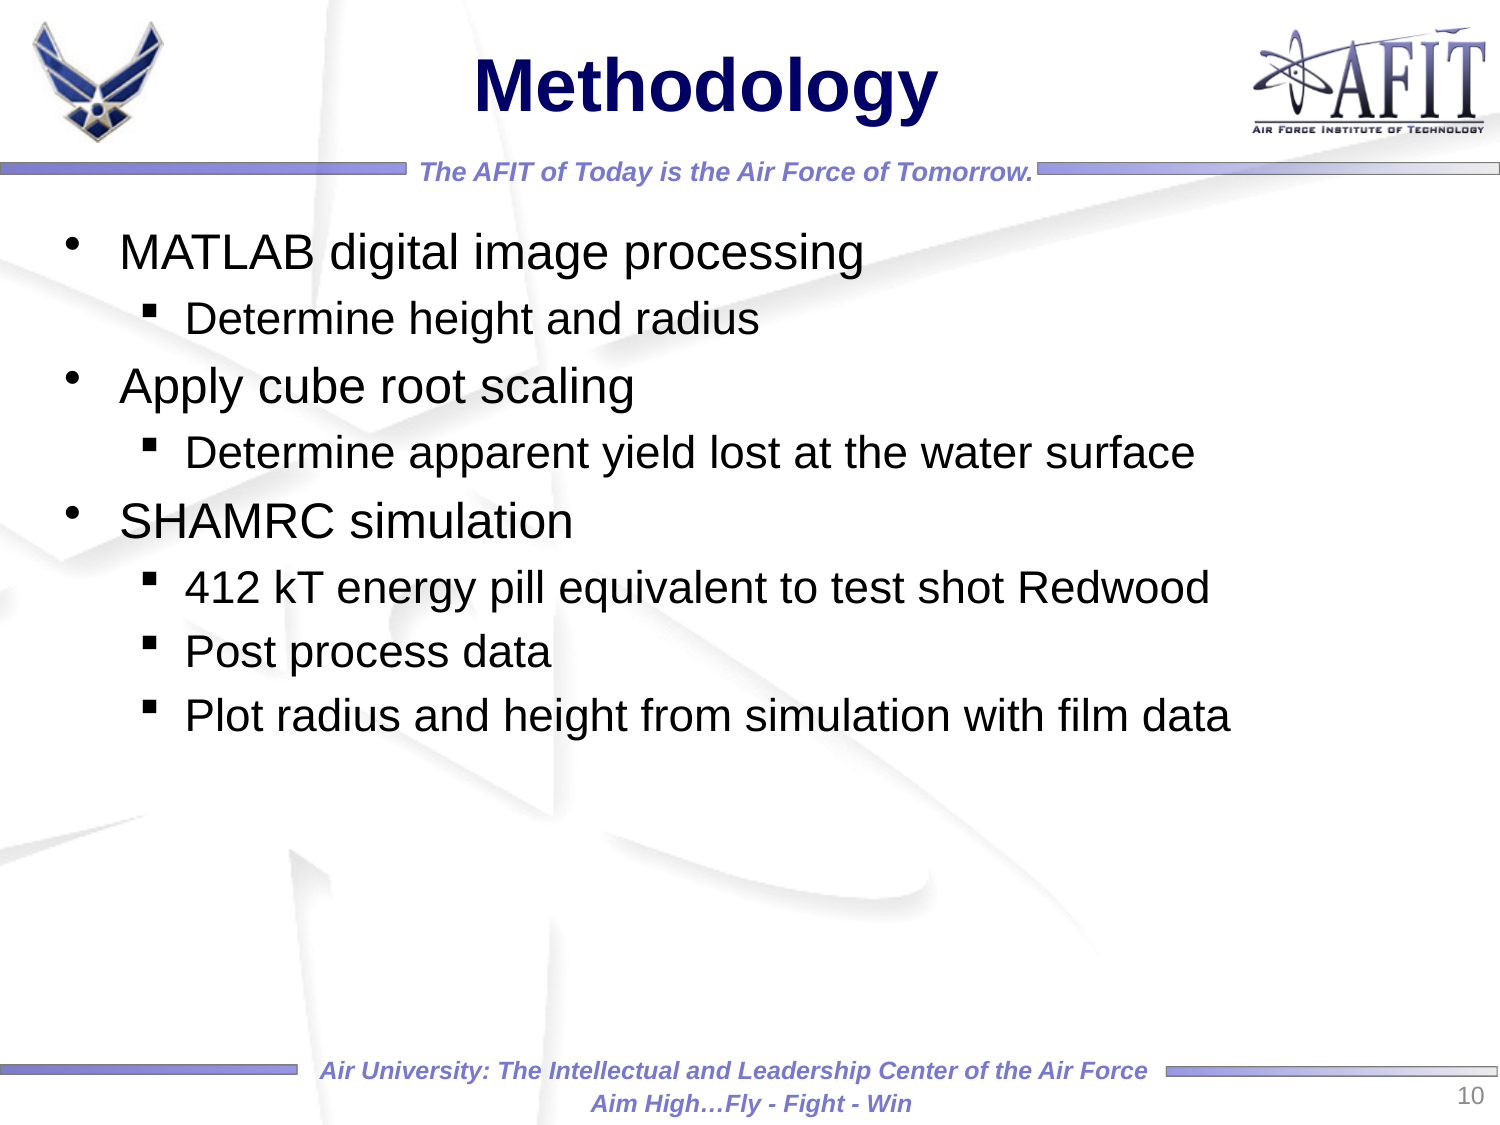

# Methodology
MATLAB digital image processing
Determine height and radius
Apply cube root scaling
Determine apparent yield lost at the water surface
SHAMRC simulation
412 kT energy pill equivalent to test shot Redwood
Post process data
Plot radius and height from simulation with film data

10